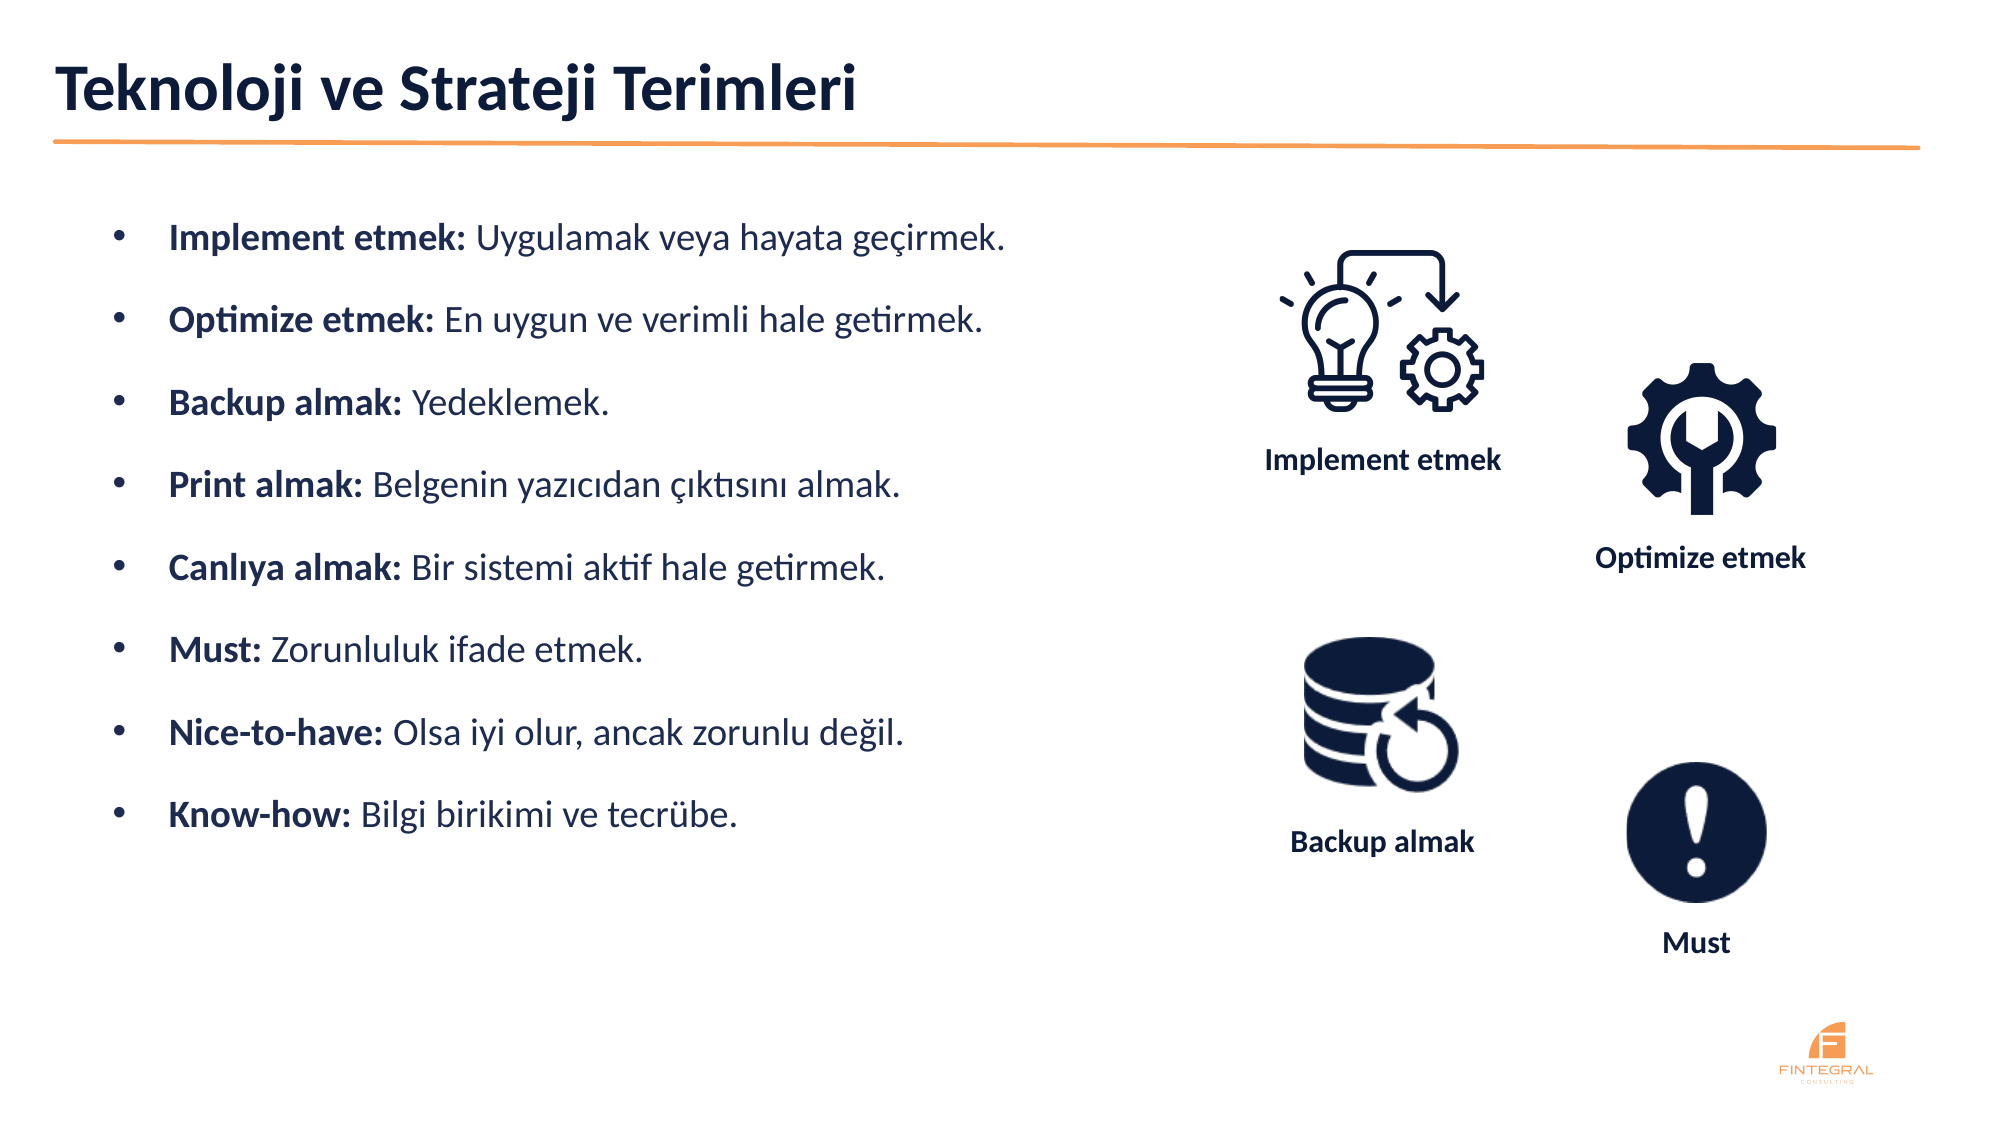

Teknoloji ve Strateji Terimleri

Implement etmek: Uygulamak veya hayata geçirmek.
Optimize etmek: En uygun ve verimli hale getirmek.
Backup almak: Yedeklemek.
Print almak: Belgenin yazıcıdan çıktısını almak.
Canlıya almak: Bir sistemi aktif hale getirmek.
Must: Zorunluluk ifade etmek.
Nice-to-have: Olsa iyi olur, ancak zorunlu değil.
Know-how: Bilgi birikimi ve tecrübe.

Implement etmek
Optimize etmek

Backup almak
Must